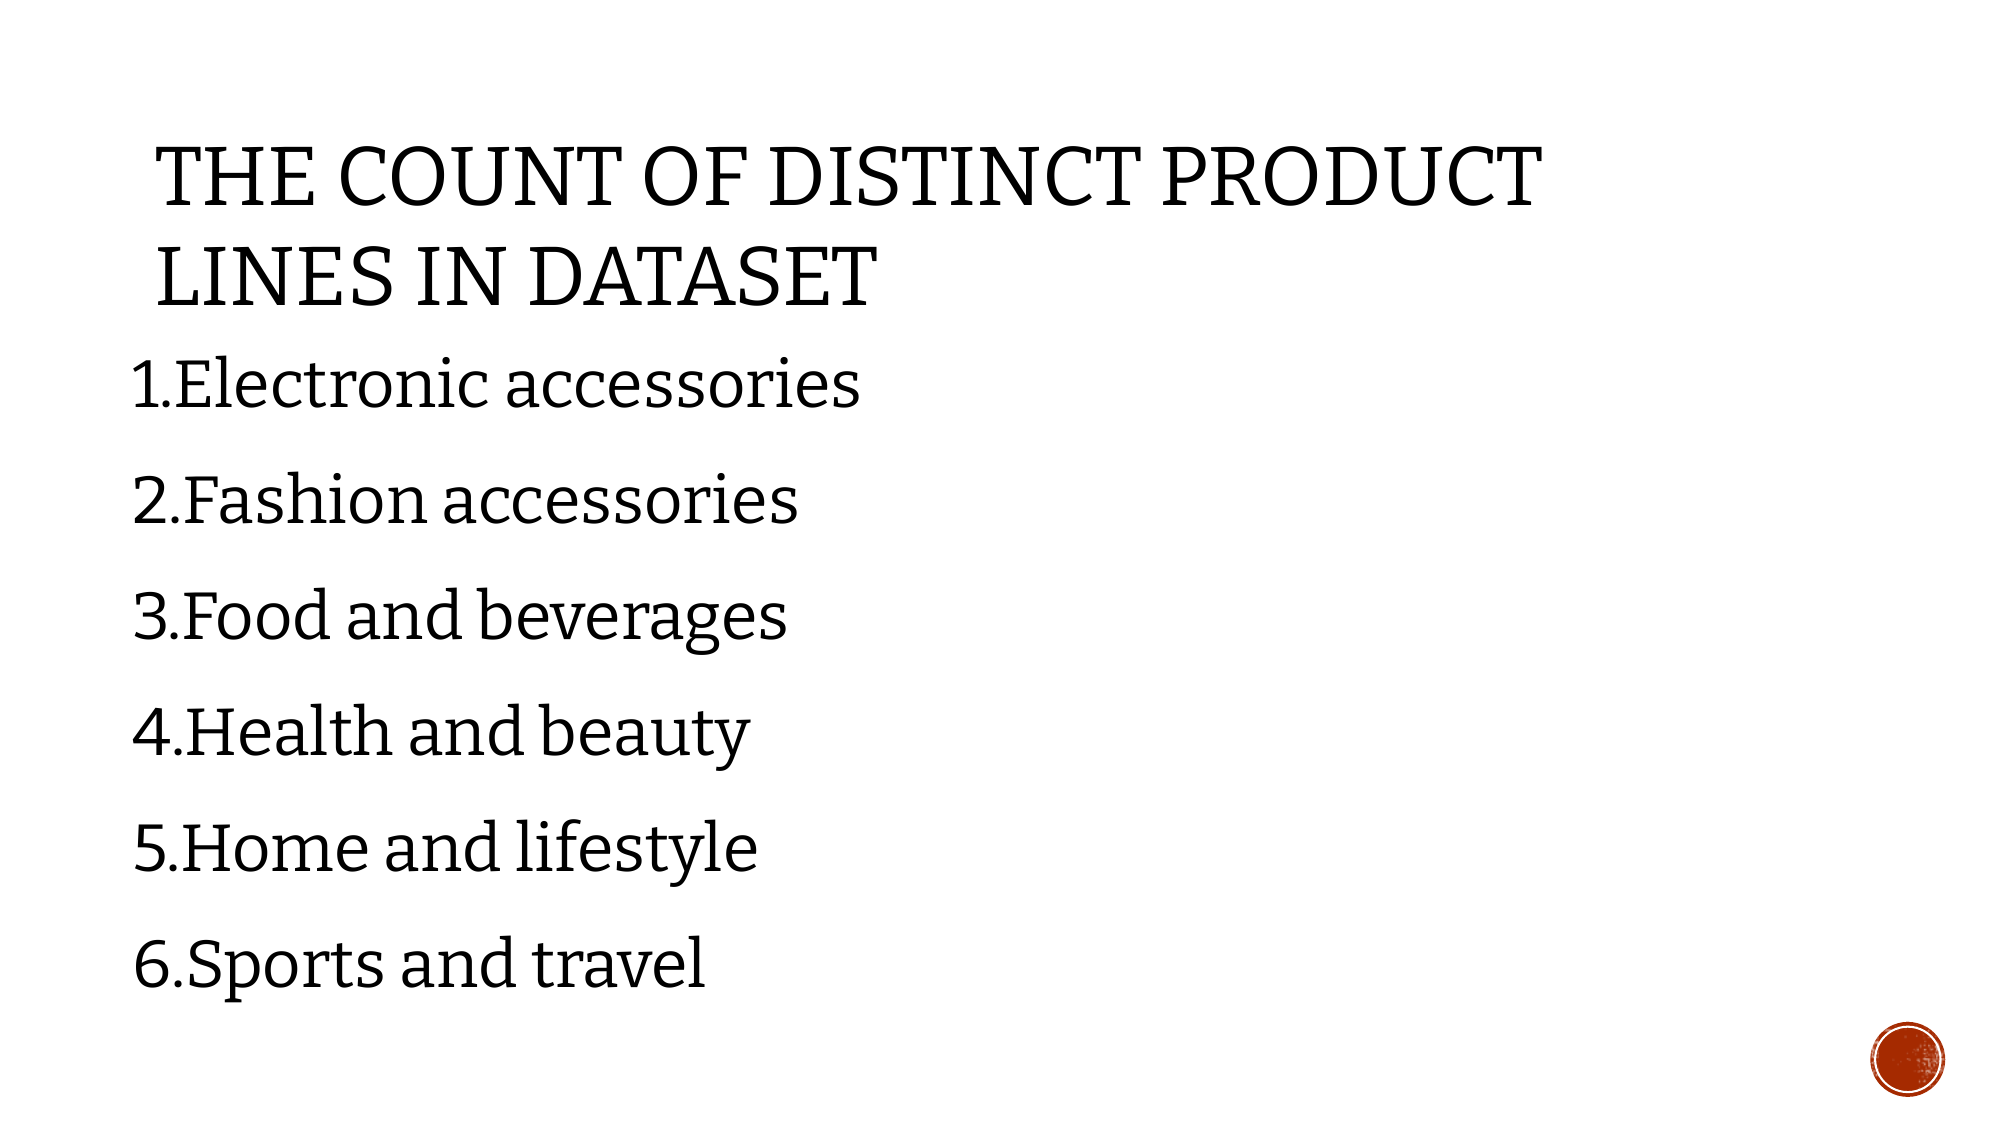

THE COUNT OF DISTINCT PRODUCT LINES IN DATASET
| 1.Electronic accessories |
| --- |
| 2.Fashion accessories |
| 3.Food and beverages |
| 4.Health and beauty |
| 5.Home and lifestyle |
| 6.Sports and travel |